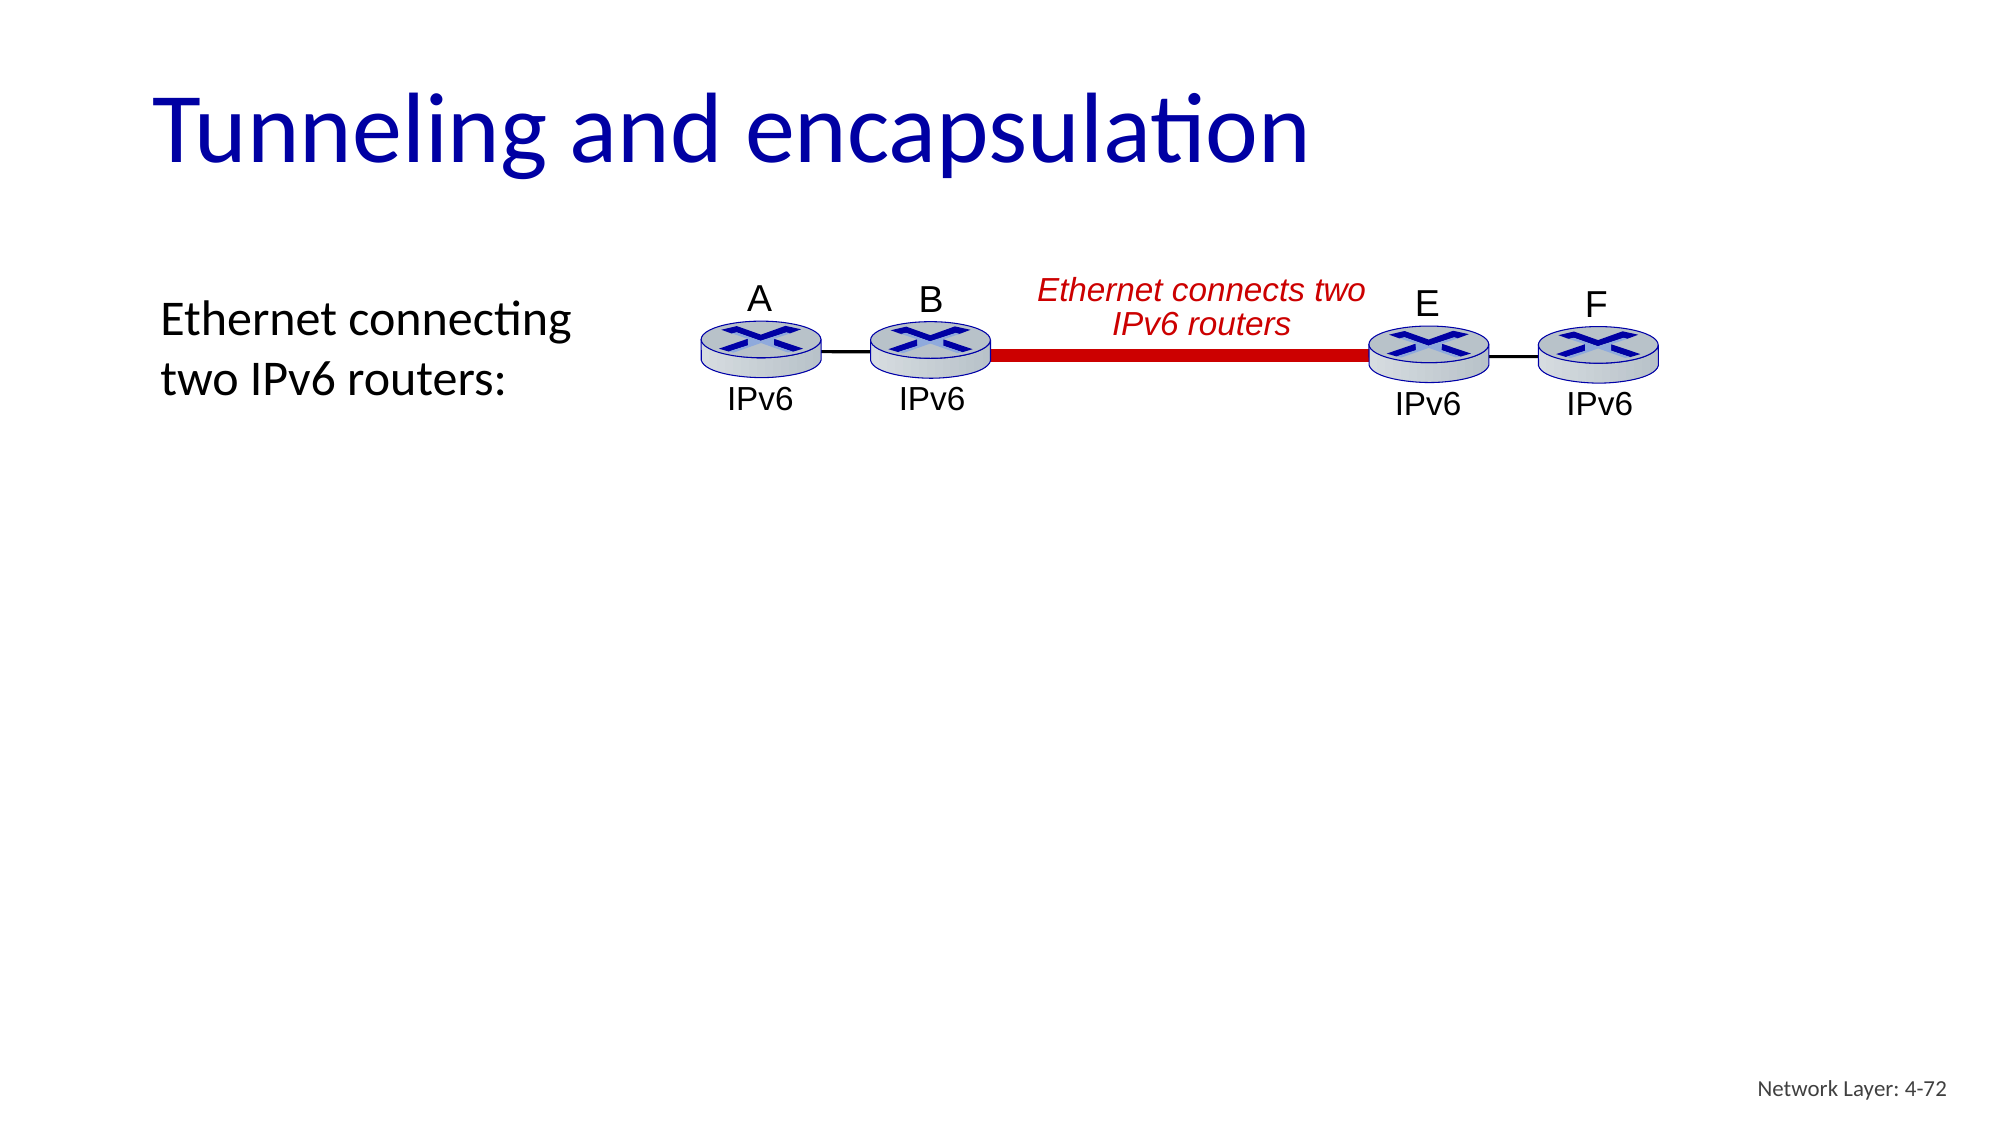

# Tunneling and encapsulation
A
B

IPv6
IPv6
Ethernet connects two IPv6 routers
E
F

IPv6
IPv6

Ethernet connecting two IPv6 routers:
Network Layer: 4-72